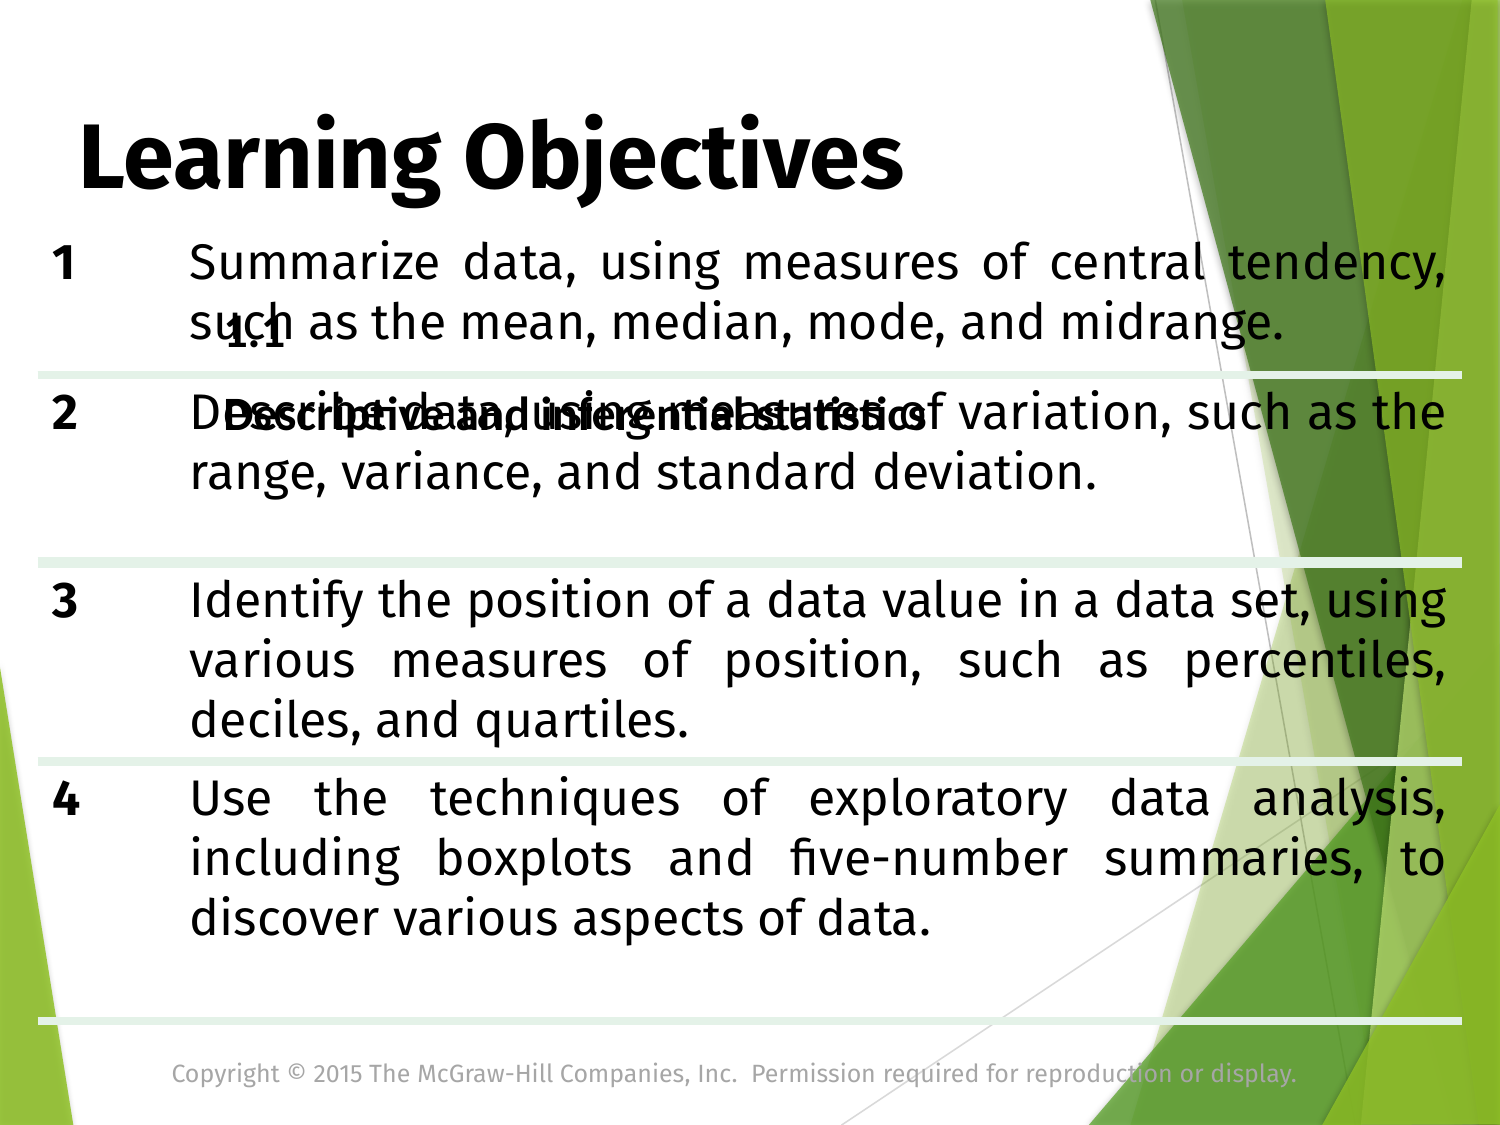

Learning Objectives

| 1 | Summarize data, using measures of central tendency, such as the mean, median, mode, and midrange. |
| --- | --- |
1.1
Descriptive and inferential statistics
| 2 | Describe data, using measures of variation, such as the range, variance, and standard deviation. |
| --- | --- |

| 3 | Identify the position of a data value in a data set, using various measures of position, such as percentiles, deciles, and quartiles. |
| --- | --- |
| 4 | Use the techniques of exploratory data analysis, including boxplots and five-number summaries, to discover various aspects of data. |